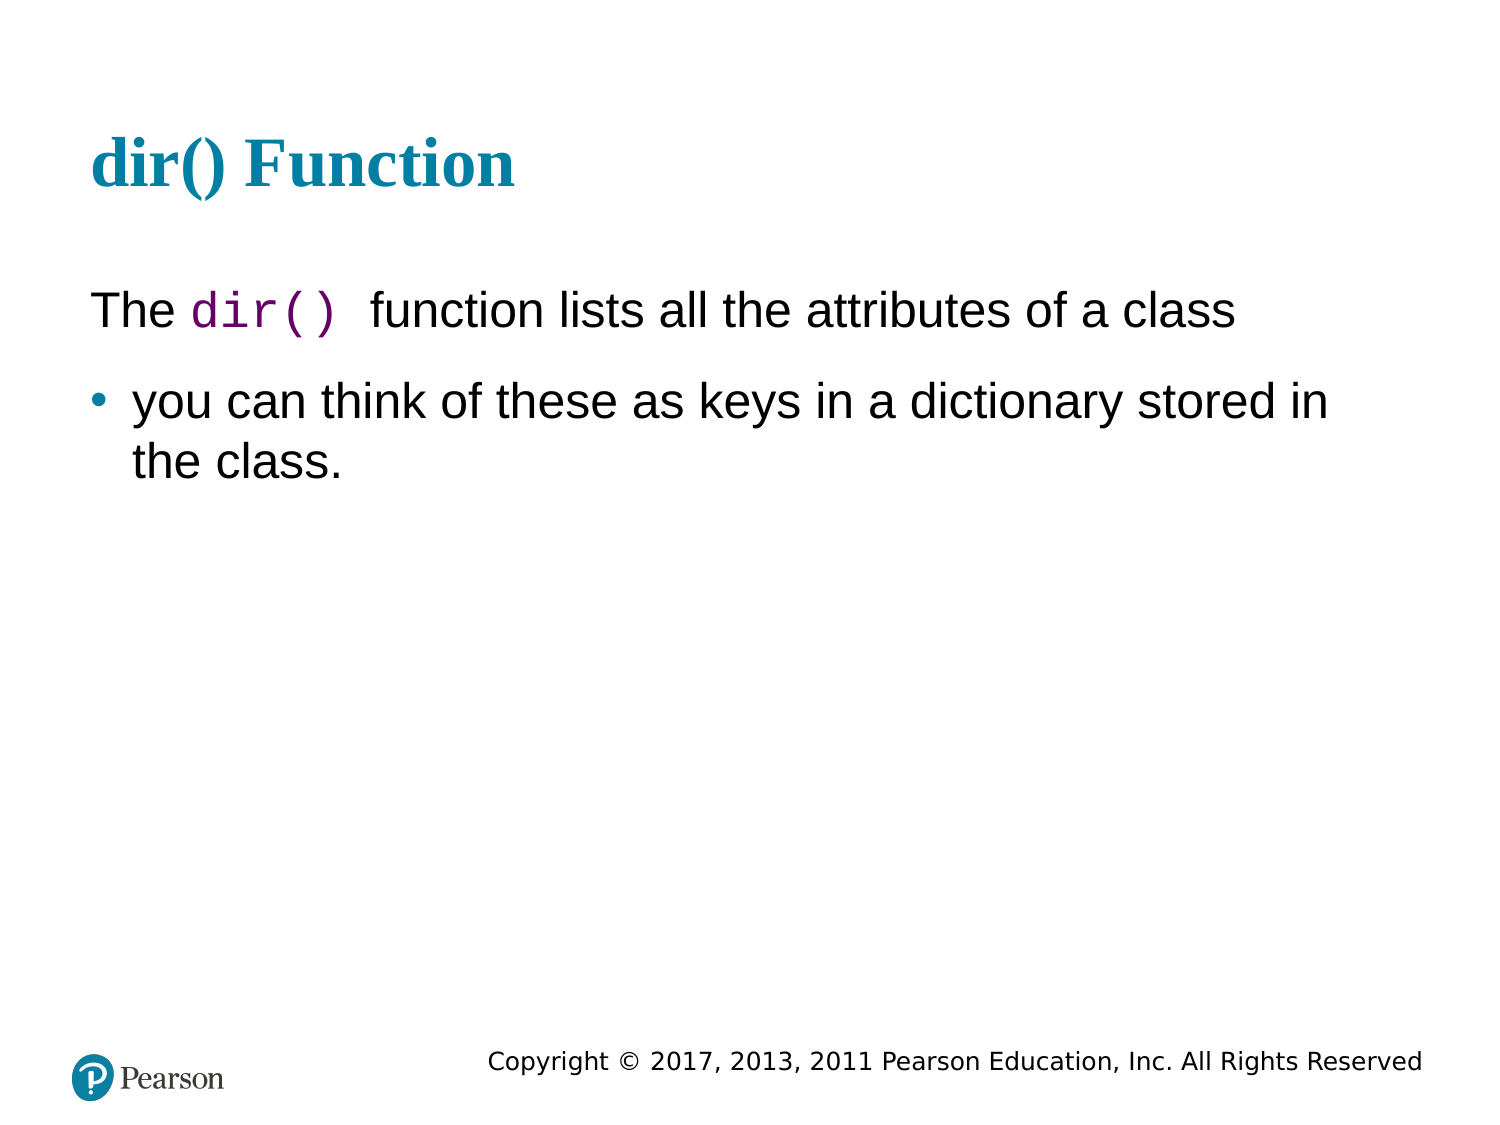

# dir() Function
The dir() function lists all the attributes of a class
you can think of these as keys in a dictionary stored in the class.